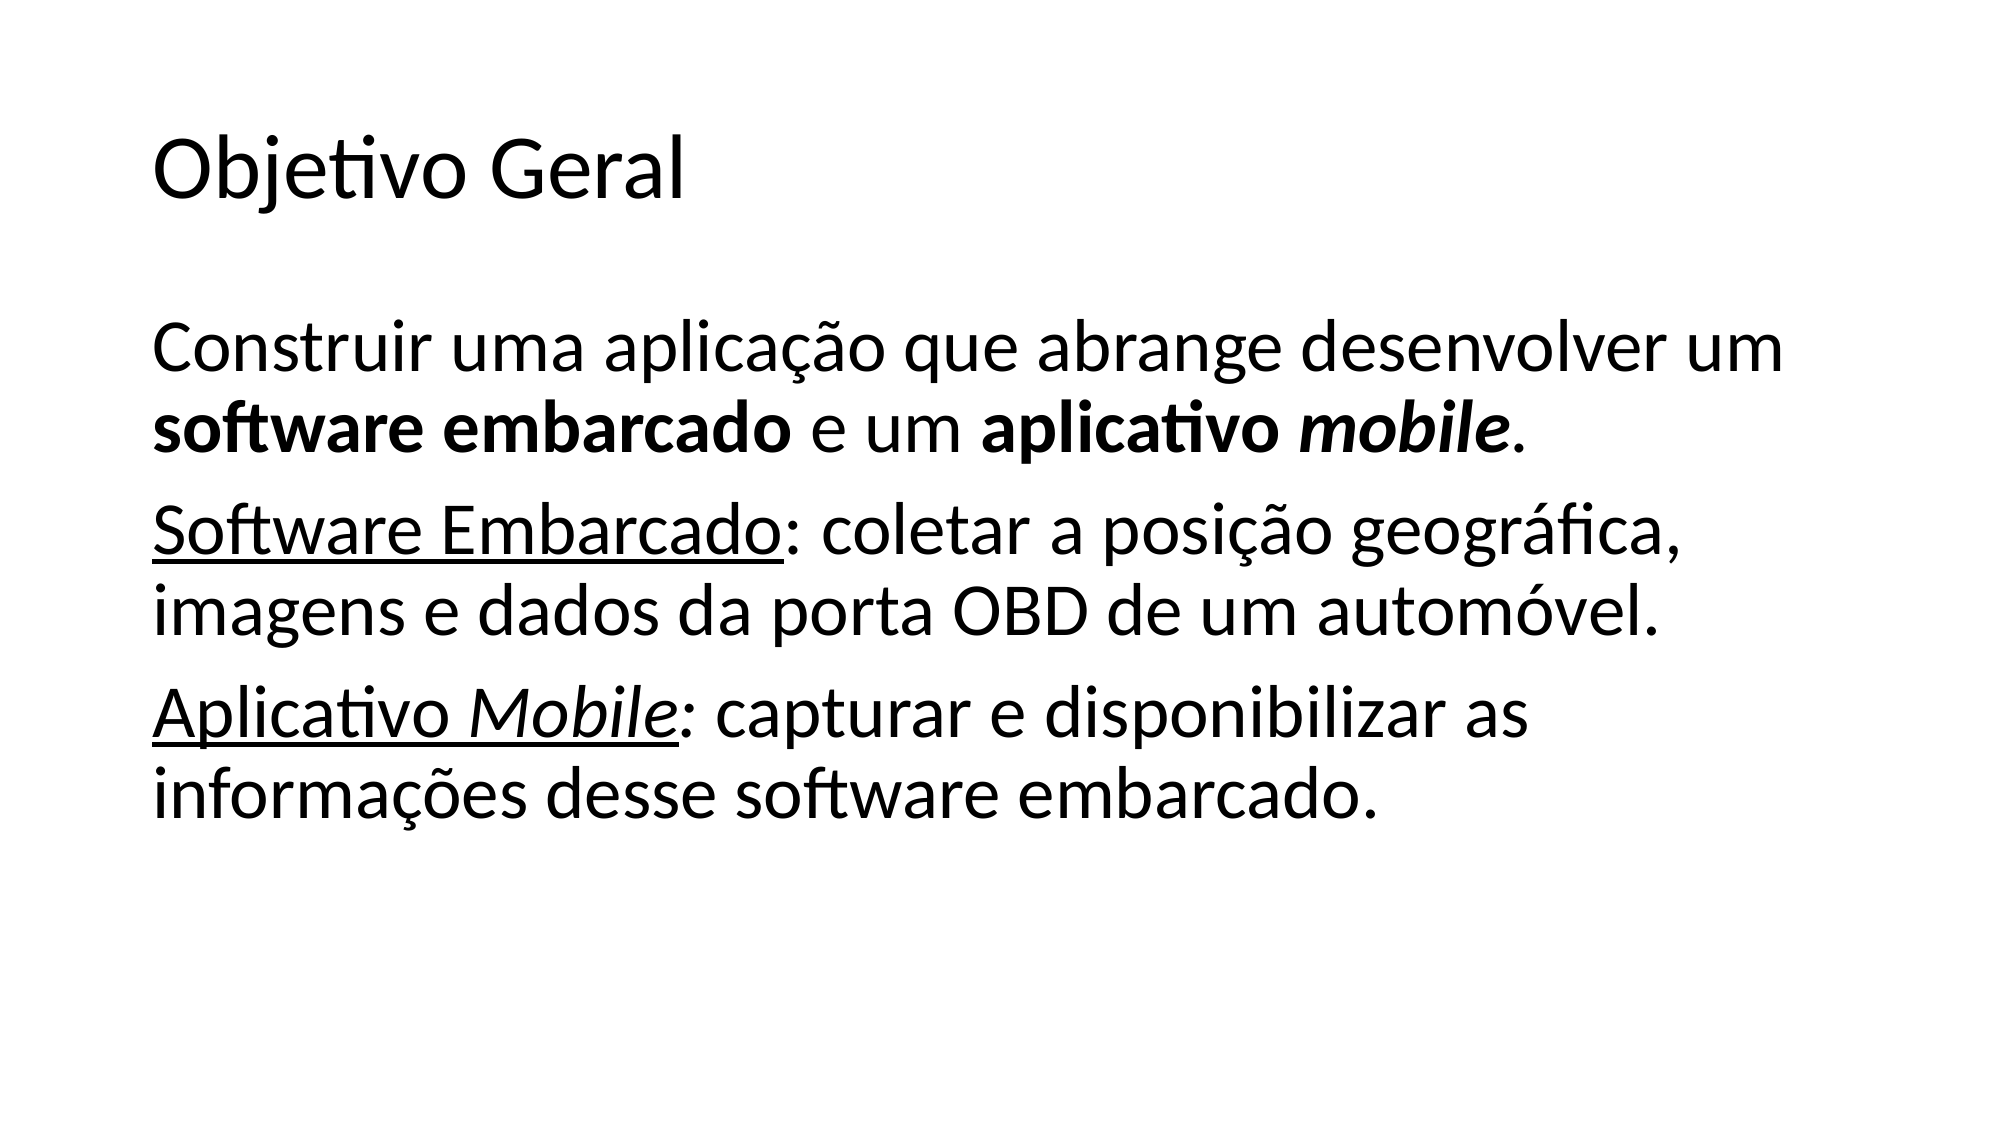

# Objetivo Geral
Construir uma aplicação que abrange desenvolver um software embarcado e um aplicativo mobile.
Software Embarcado: coletar a posição geográfica, imagens e dados da porta OBD de um automóvel.
Aplicativo Mobile: capturar e disponibilizar as informações desse software embarcado.